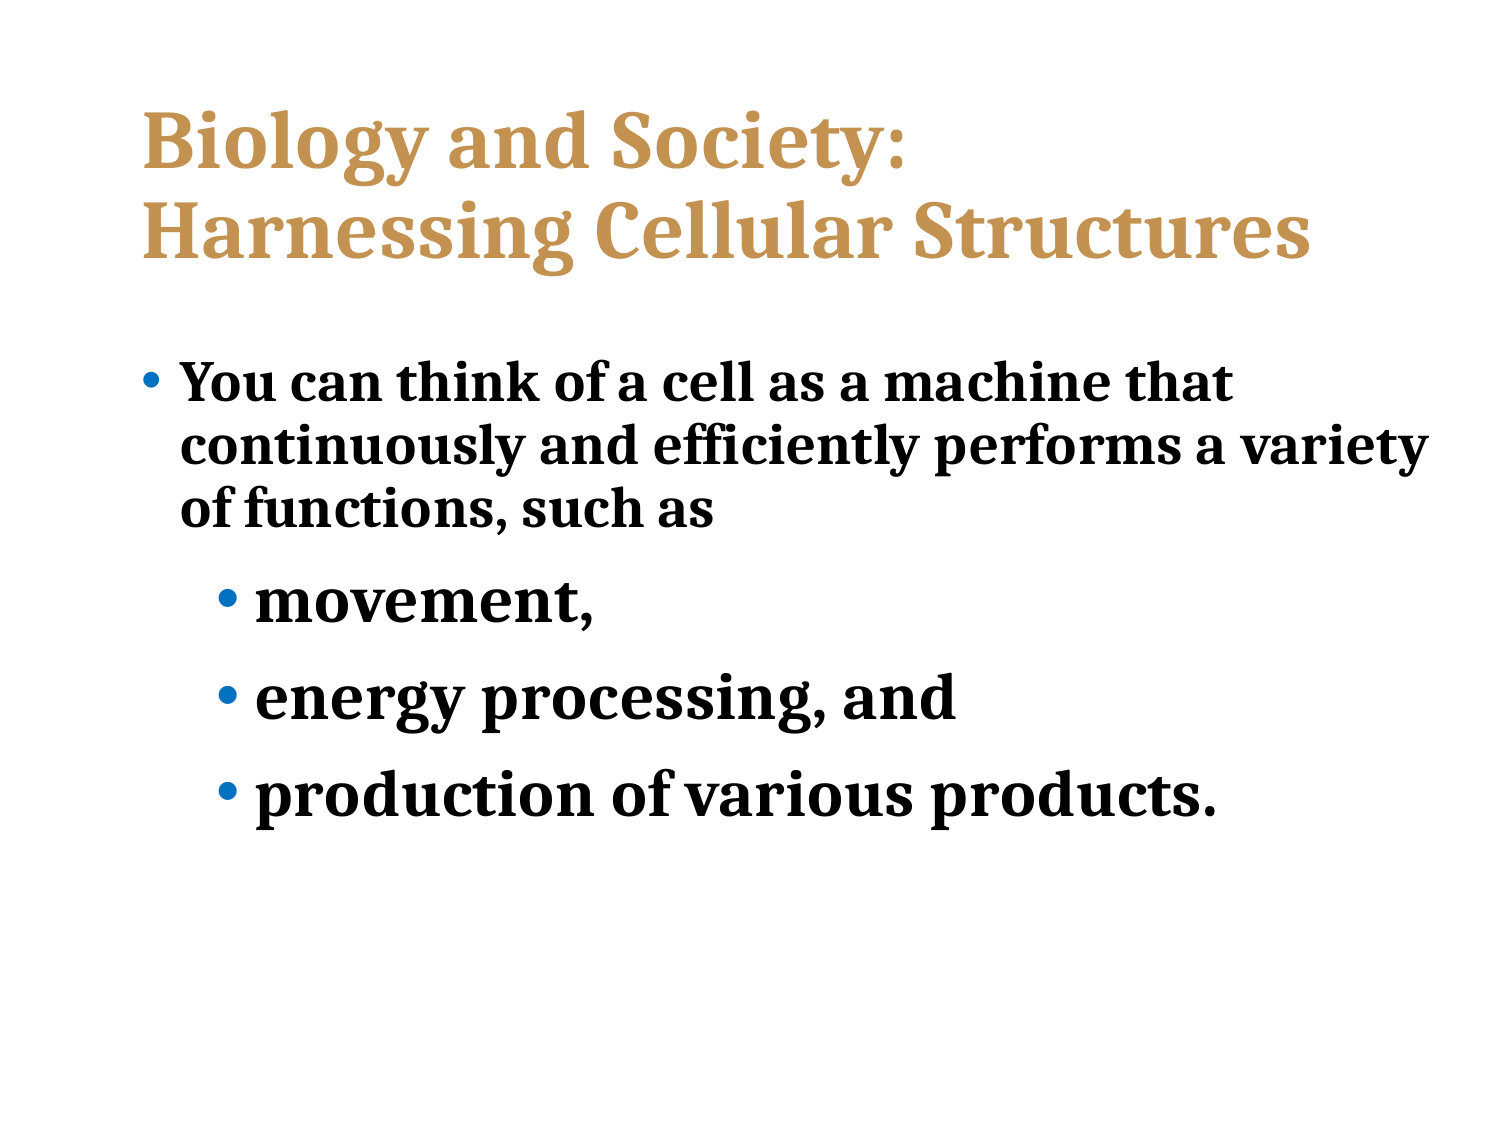

# Biology and Society: Harnessing Cellular Structures
You can think of a cell as a machine that continuously and efficiently performs a variety of functions, such as
movement,
energy processing, and
production of various products.